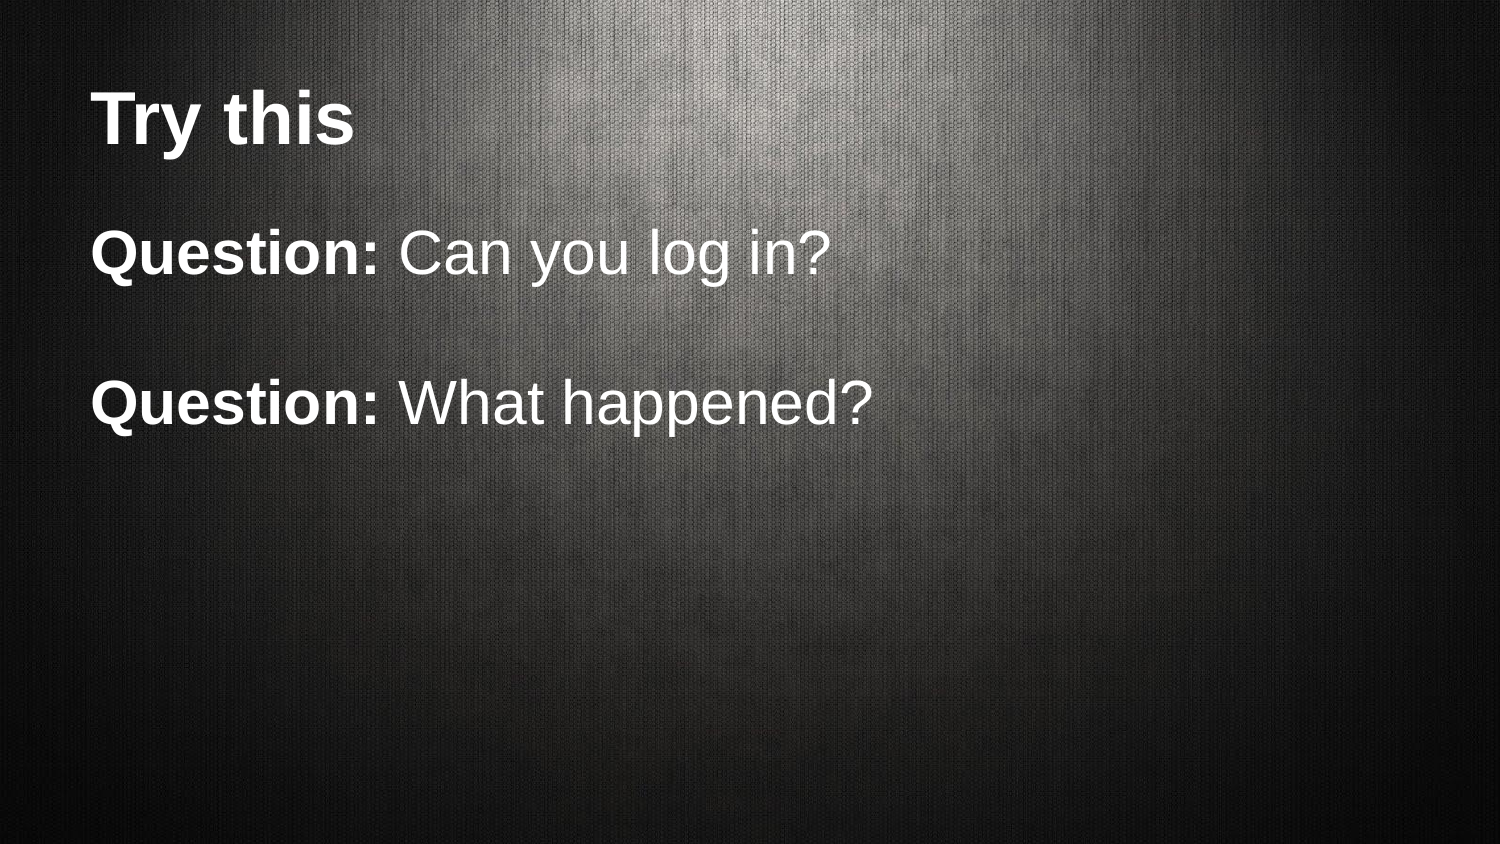

# Try this
Question: Can you log in?
Question: What happened?